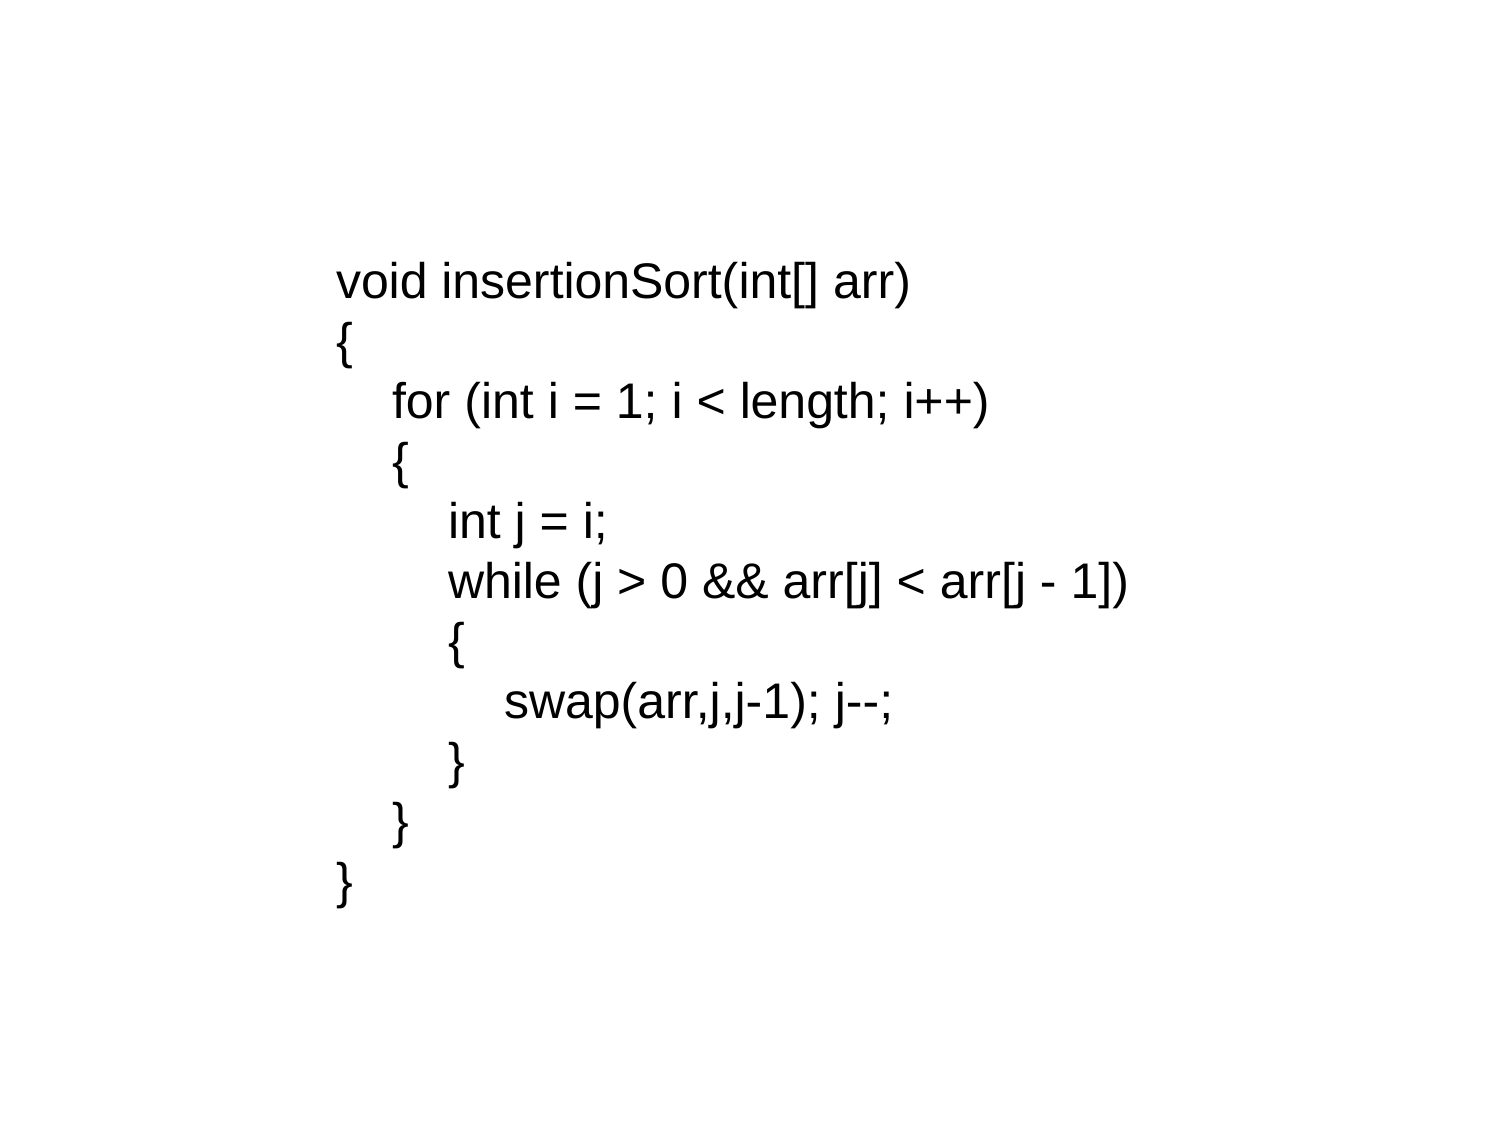

void insertionSort(int[] arr)
{
    for (int i = 1; i < length; i++)
    {
        int j = i;
        while (j > 0 && arr[j] < arr[j - 1])
        {
            swap(arr,j,j-1); j--;
        }
    }
}